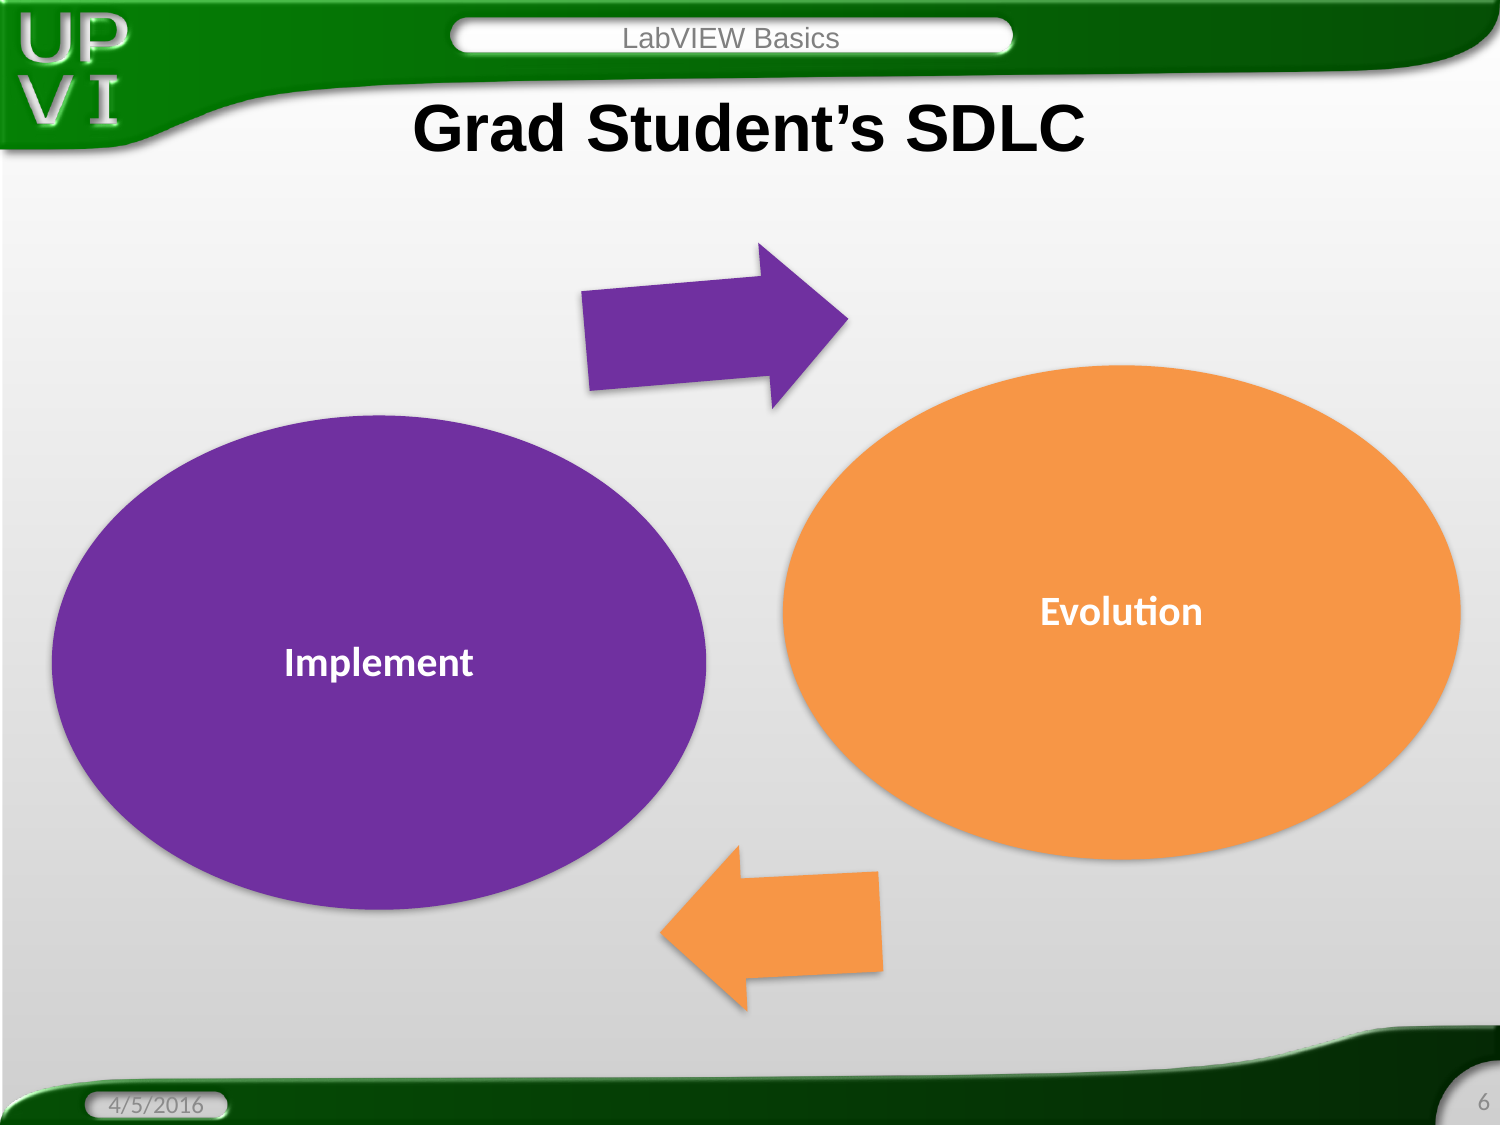

LabVIEW Basics
# Grad Student’s SDLC
Implement

Evolution

6
4/5/2016